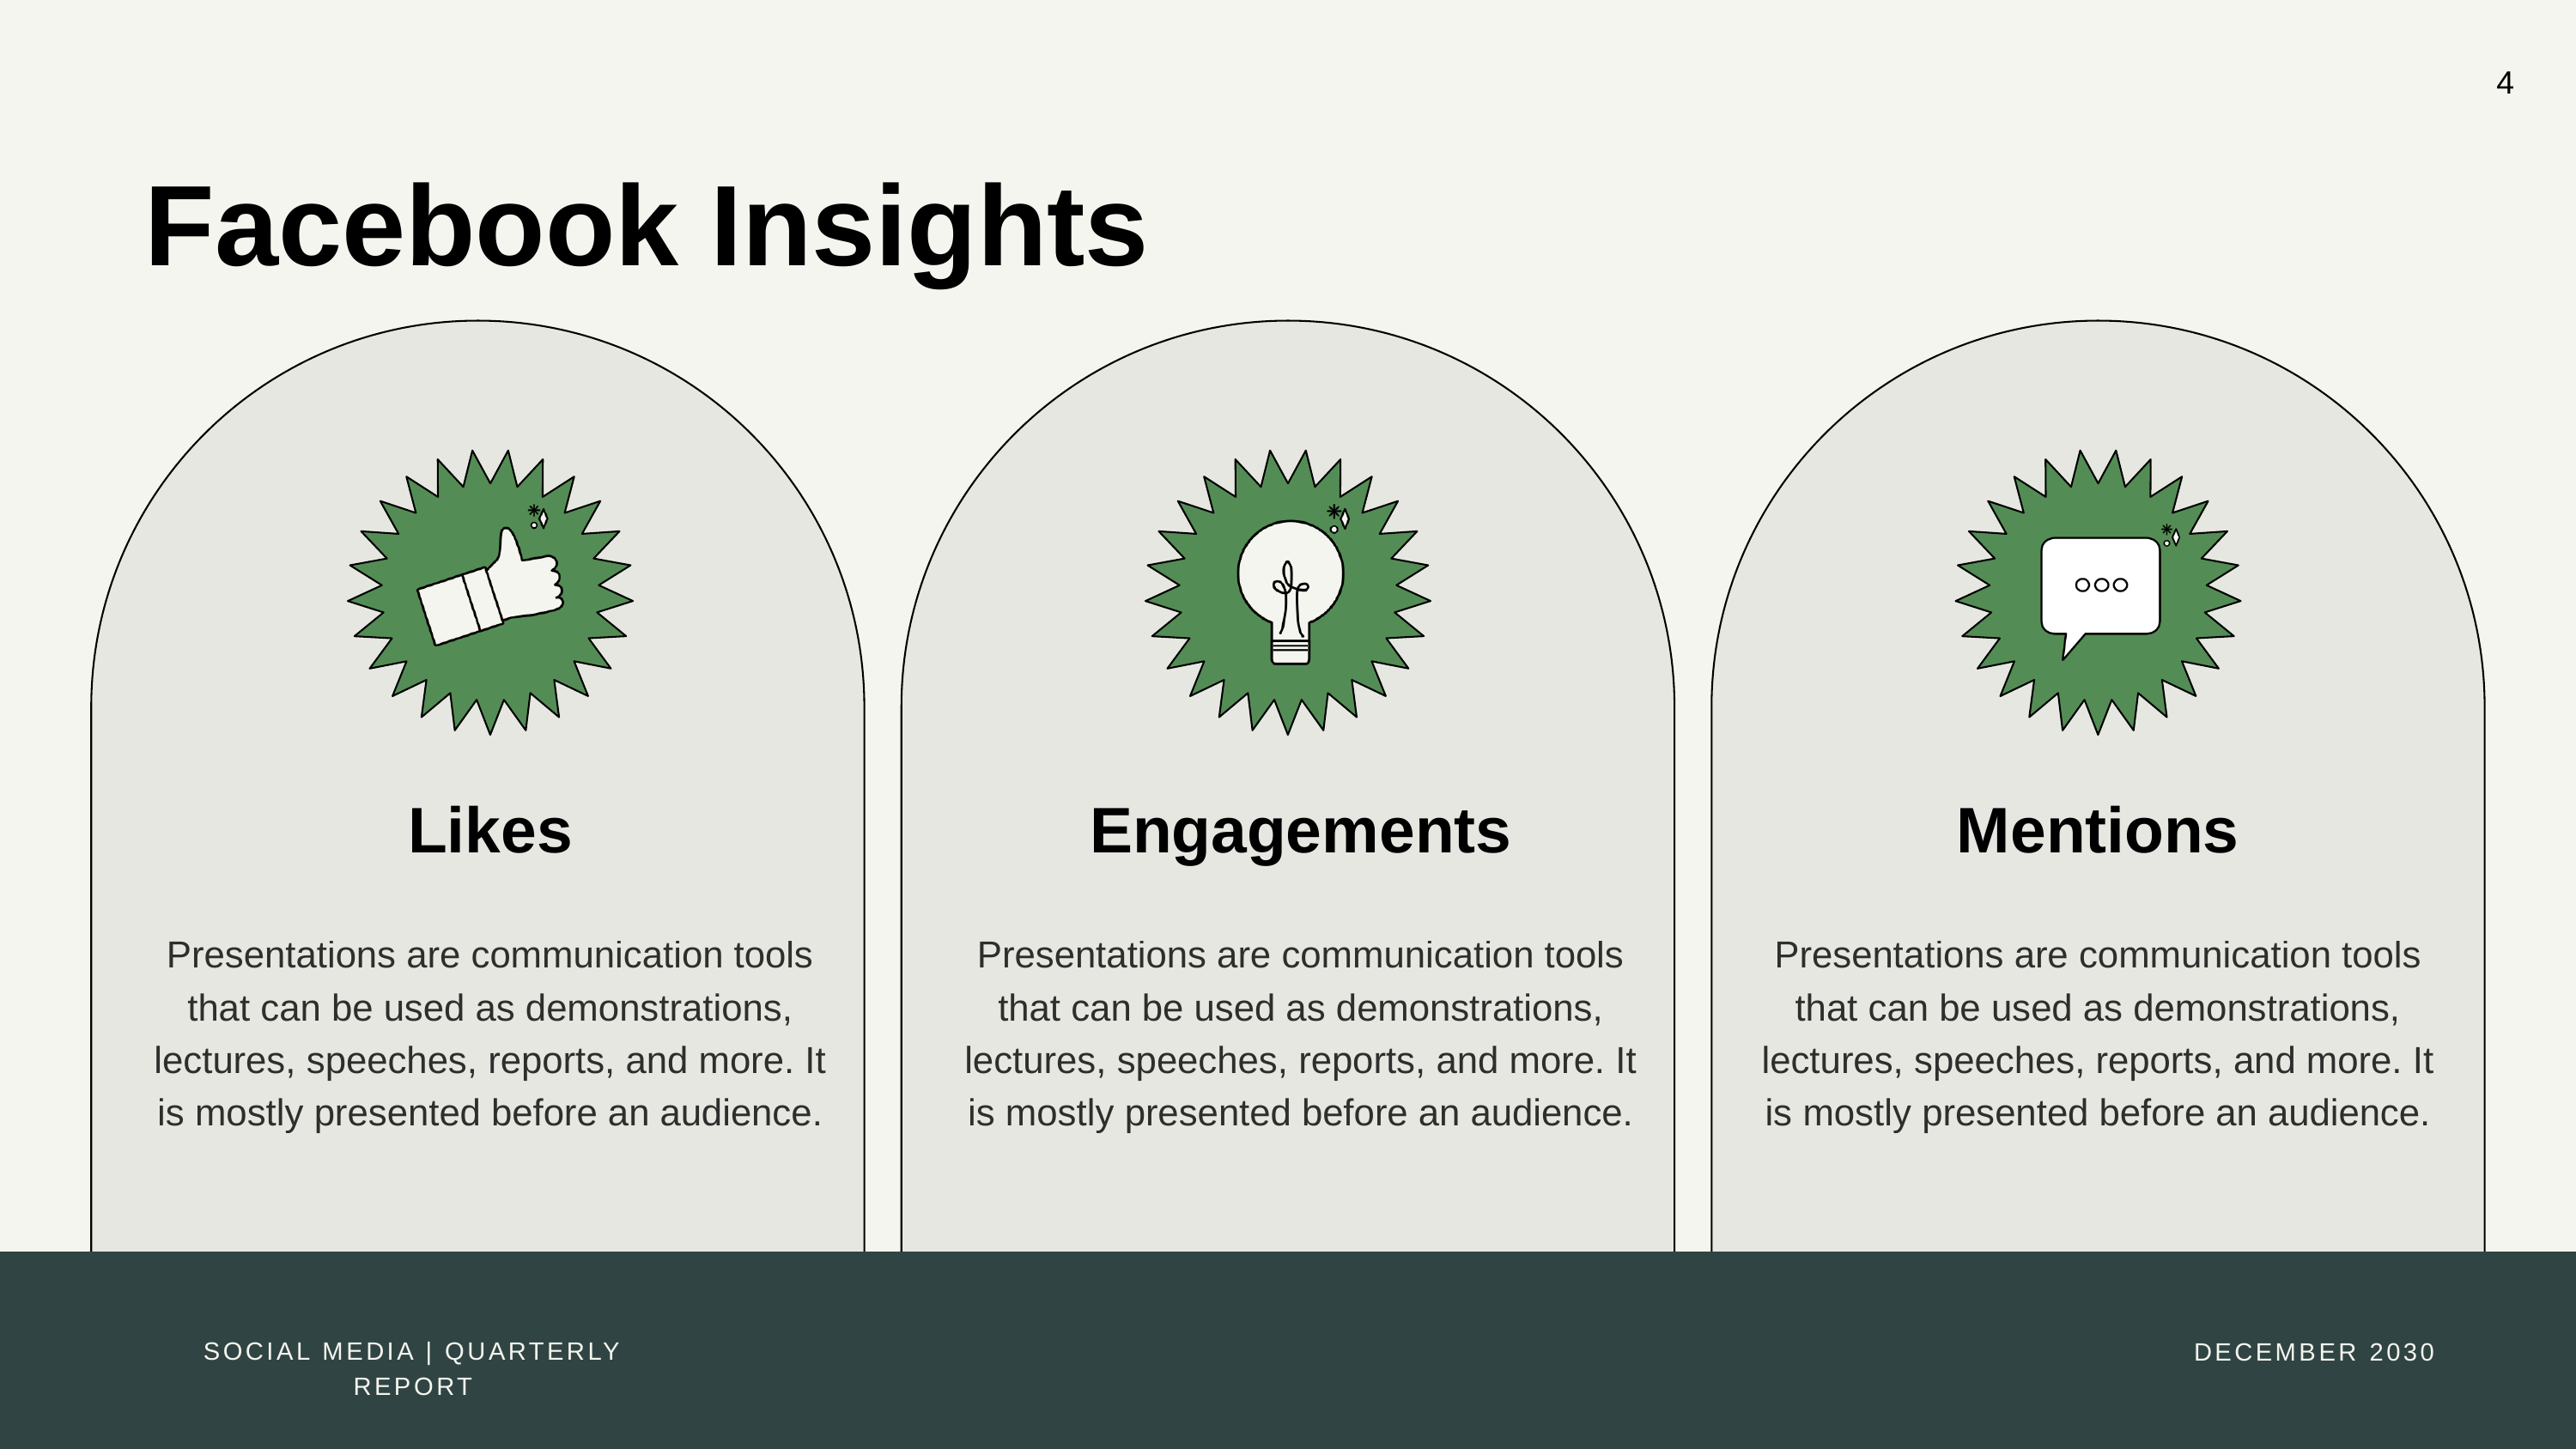

4
Facebook Insights

Likes
Presentations are communication tools that can be used as demonstrations, lectures, speeches, reports, and more. It is mostly presented before an audience.
Engagements
Presentations are communication tools that can be used as demonstrations, lectures, speeches, reports, and more. It is mostly presented before an audience.
Mentions
Presentations are communication tools that can be used as demonstrations, lectures, speeches, reports, and more. It is mostly presented before an audience.

SOCIAL MEDIA | QUARTERLY REPORT
DECEMBER 2030